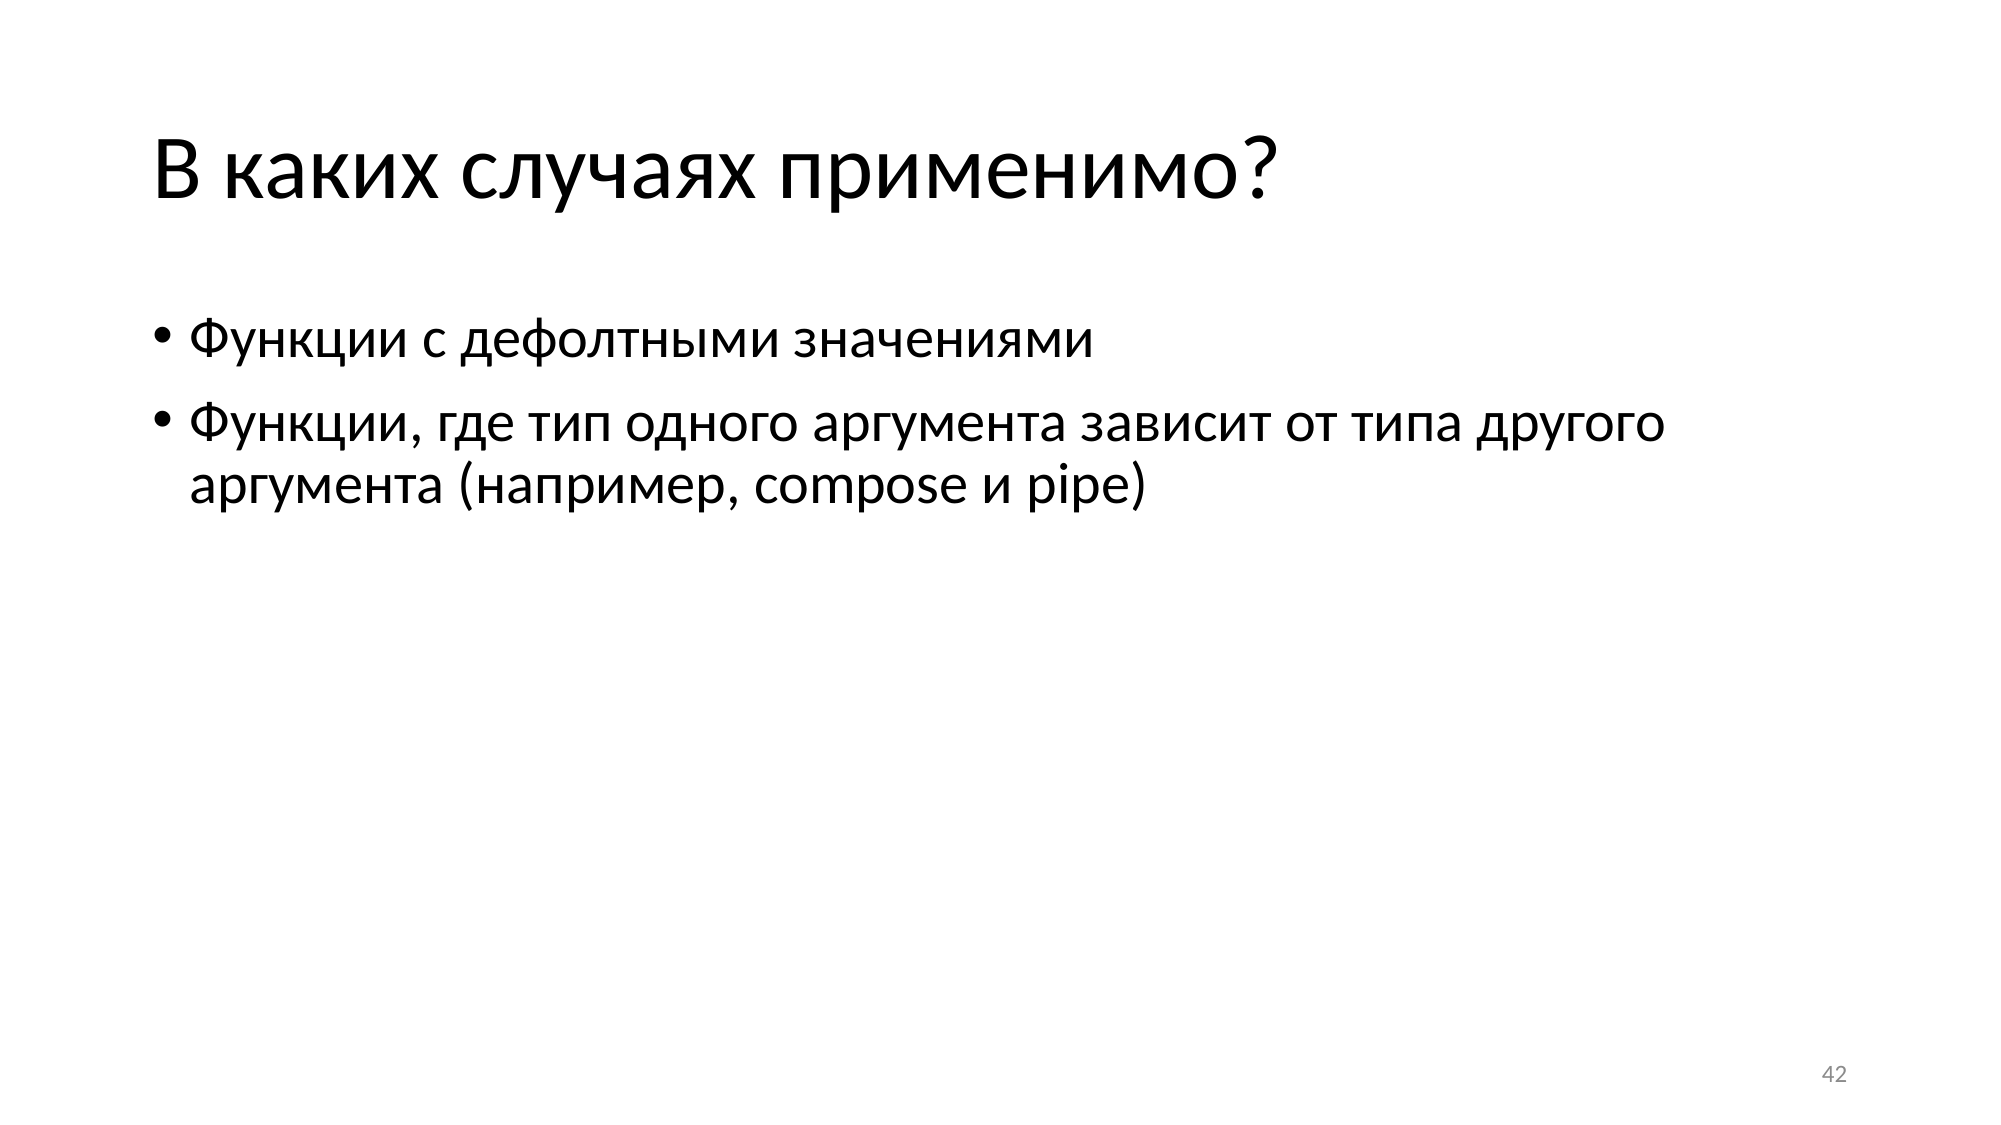

# В каких случаях применимо?
Функции с дефолтными значениями
Функции, где тип одного аргумента зависит от типа другого аргумента (например, compose и pipe)

42